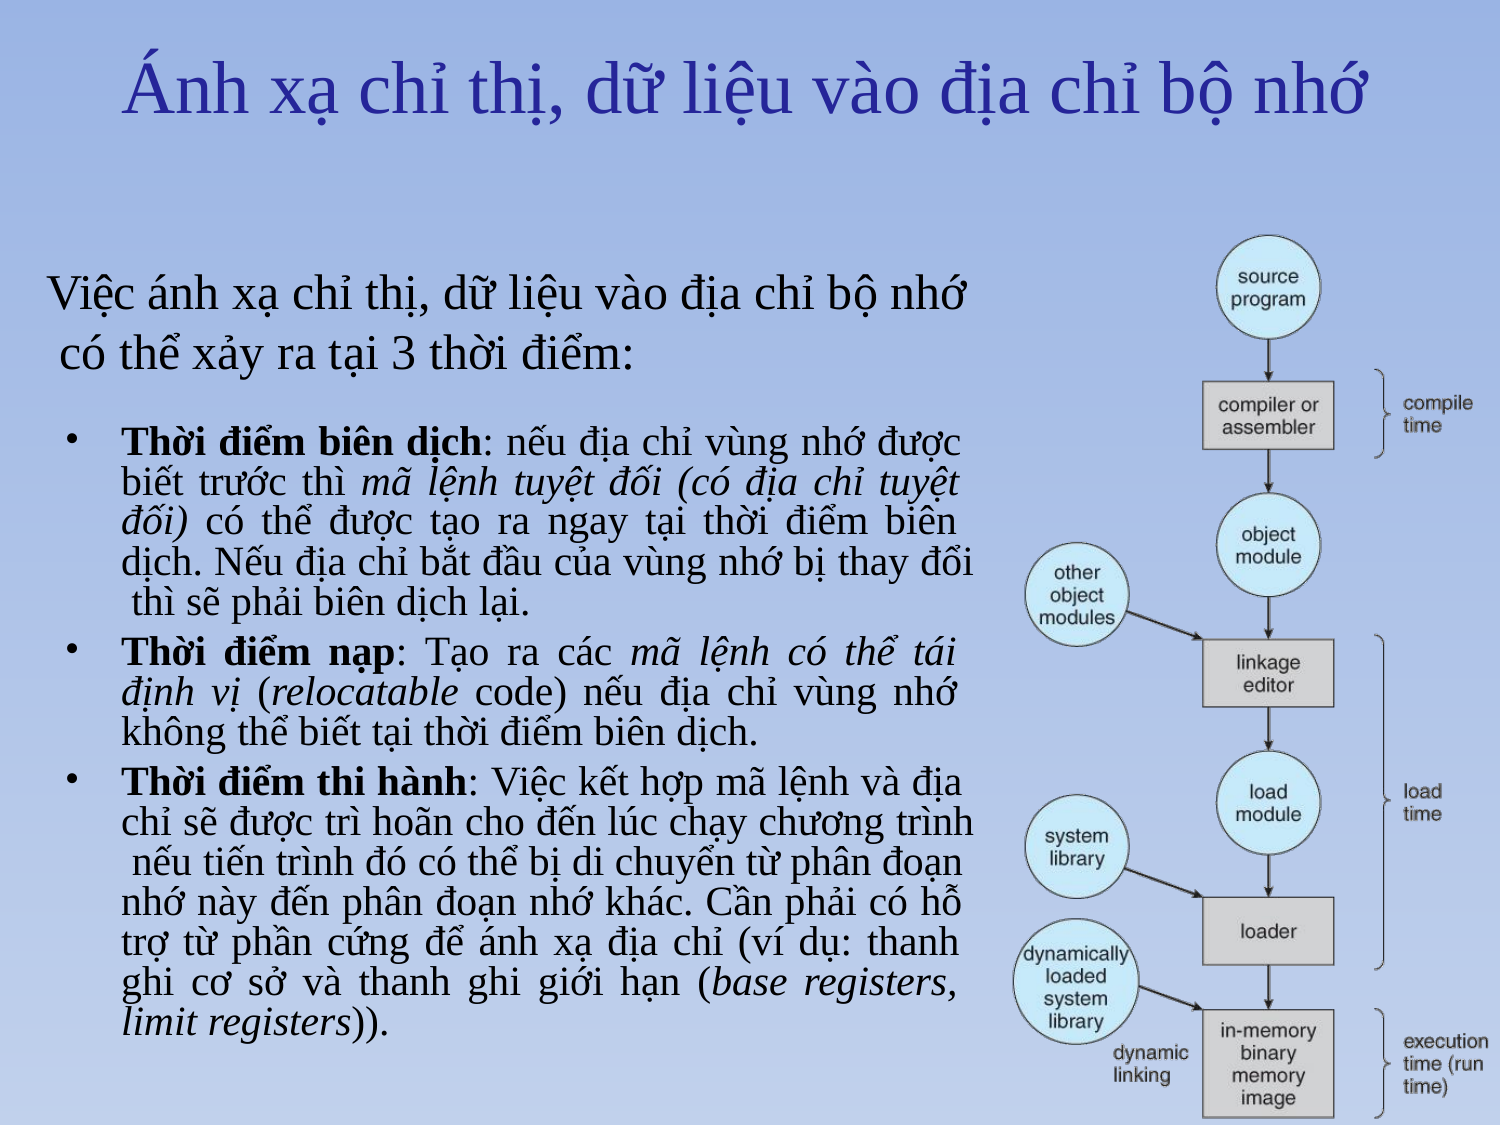

# Ánh xạ chỉ thị, dữ liệu vào địa chỉ bộ nhớ

Việc ánh xạ chỉ thị, dữ liệu vào địa chỉ bộ nhớ  có thể xảy ra tại 3 thời điểm:
Thời điểm biên dịch: nếu địa chỉ vùng nhớ được  biết trước thì mã lệnh tuyệt đối (có địa chỉ tuyệt  đối) có thể được tạo ra ngay tại thời điểm biên  dịch. Nếu địa chỉ bắt đầu của vùng nhớ bị thay đổi  thì sẽ phải biên dịch lại.
Thời điểm nạp: Tạo ra các mã lệnh có thể tái  định vị (relocatable code) nếu địa chỉ vùng nhớ  không thể biết tại thời điểm biên dịch.
Thời điểm thi hành: Việc kết hợp mã lệnh và địa  chỉ sẽ được trì hoãn cho đến lúc chạy chương trình  nếu tiến trình đó có thể bị di chuyển từ phân đoạn  nhớ này đến phân đoạn nhớ khác. Cần phải có hỗ  trợ từ phần cứng để ánh xạ địa chỉ (ví dụ: thanh  ghi cơ sở và thanh ghi giới hạn (base registers,  limit registers)).